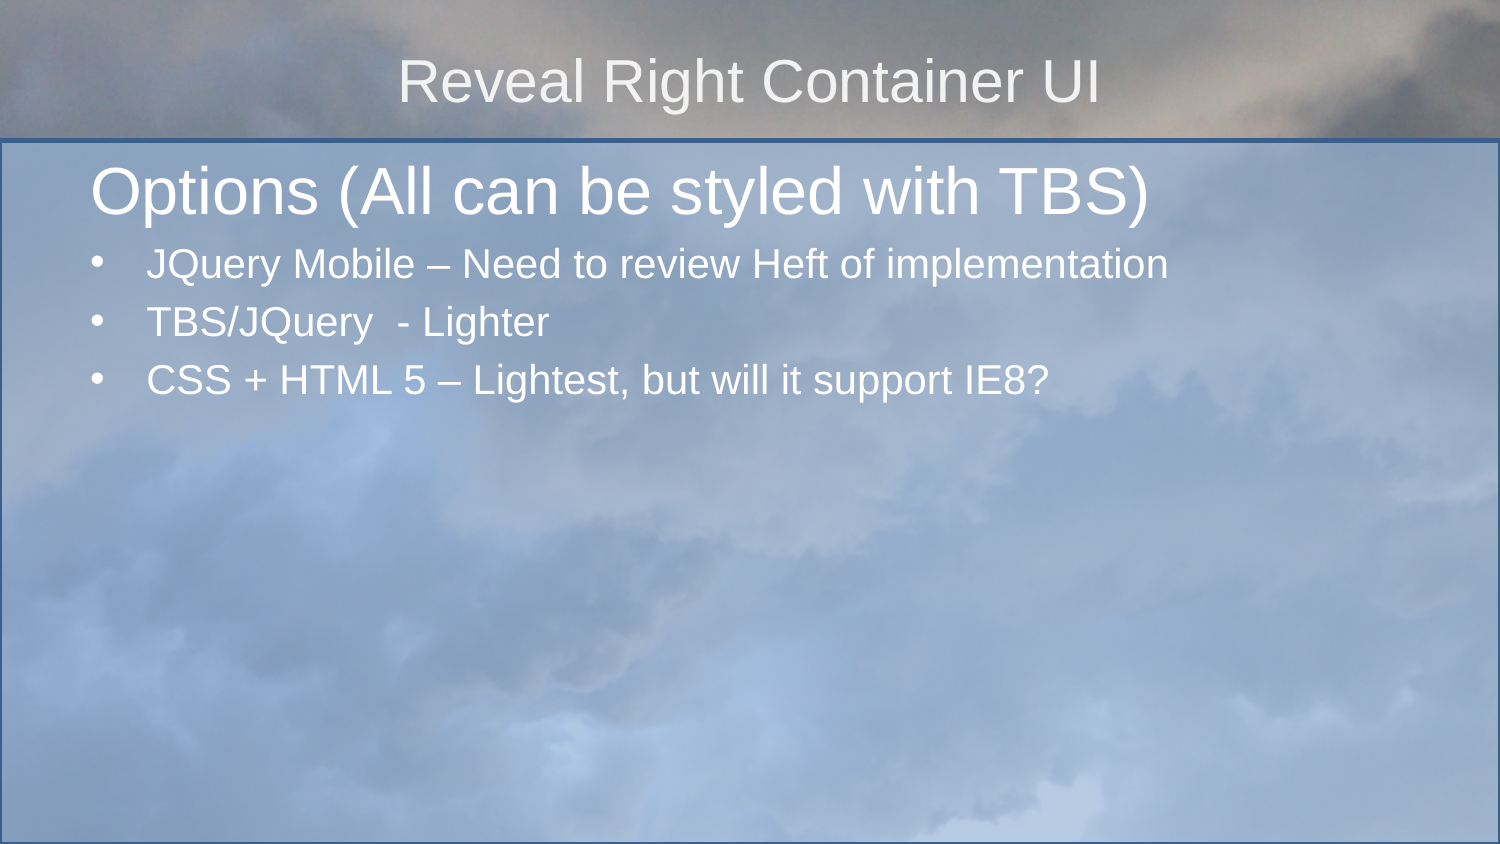

# Reveal Right Container UI
Options (All can be styled with TBS)
JQuery Mobile – Need to review Heft of implementation
TBS/JQuery  - Lighter
CSS + HTML 5 – Lightest, but will it support IE8?